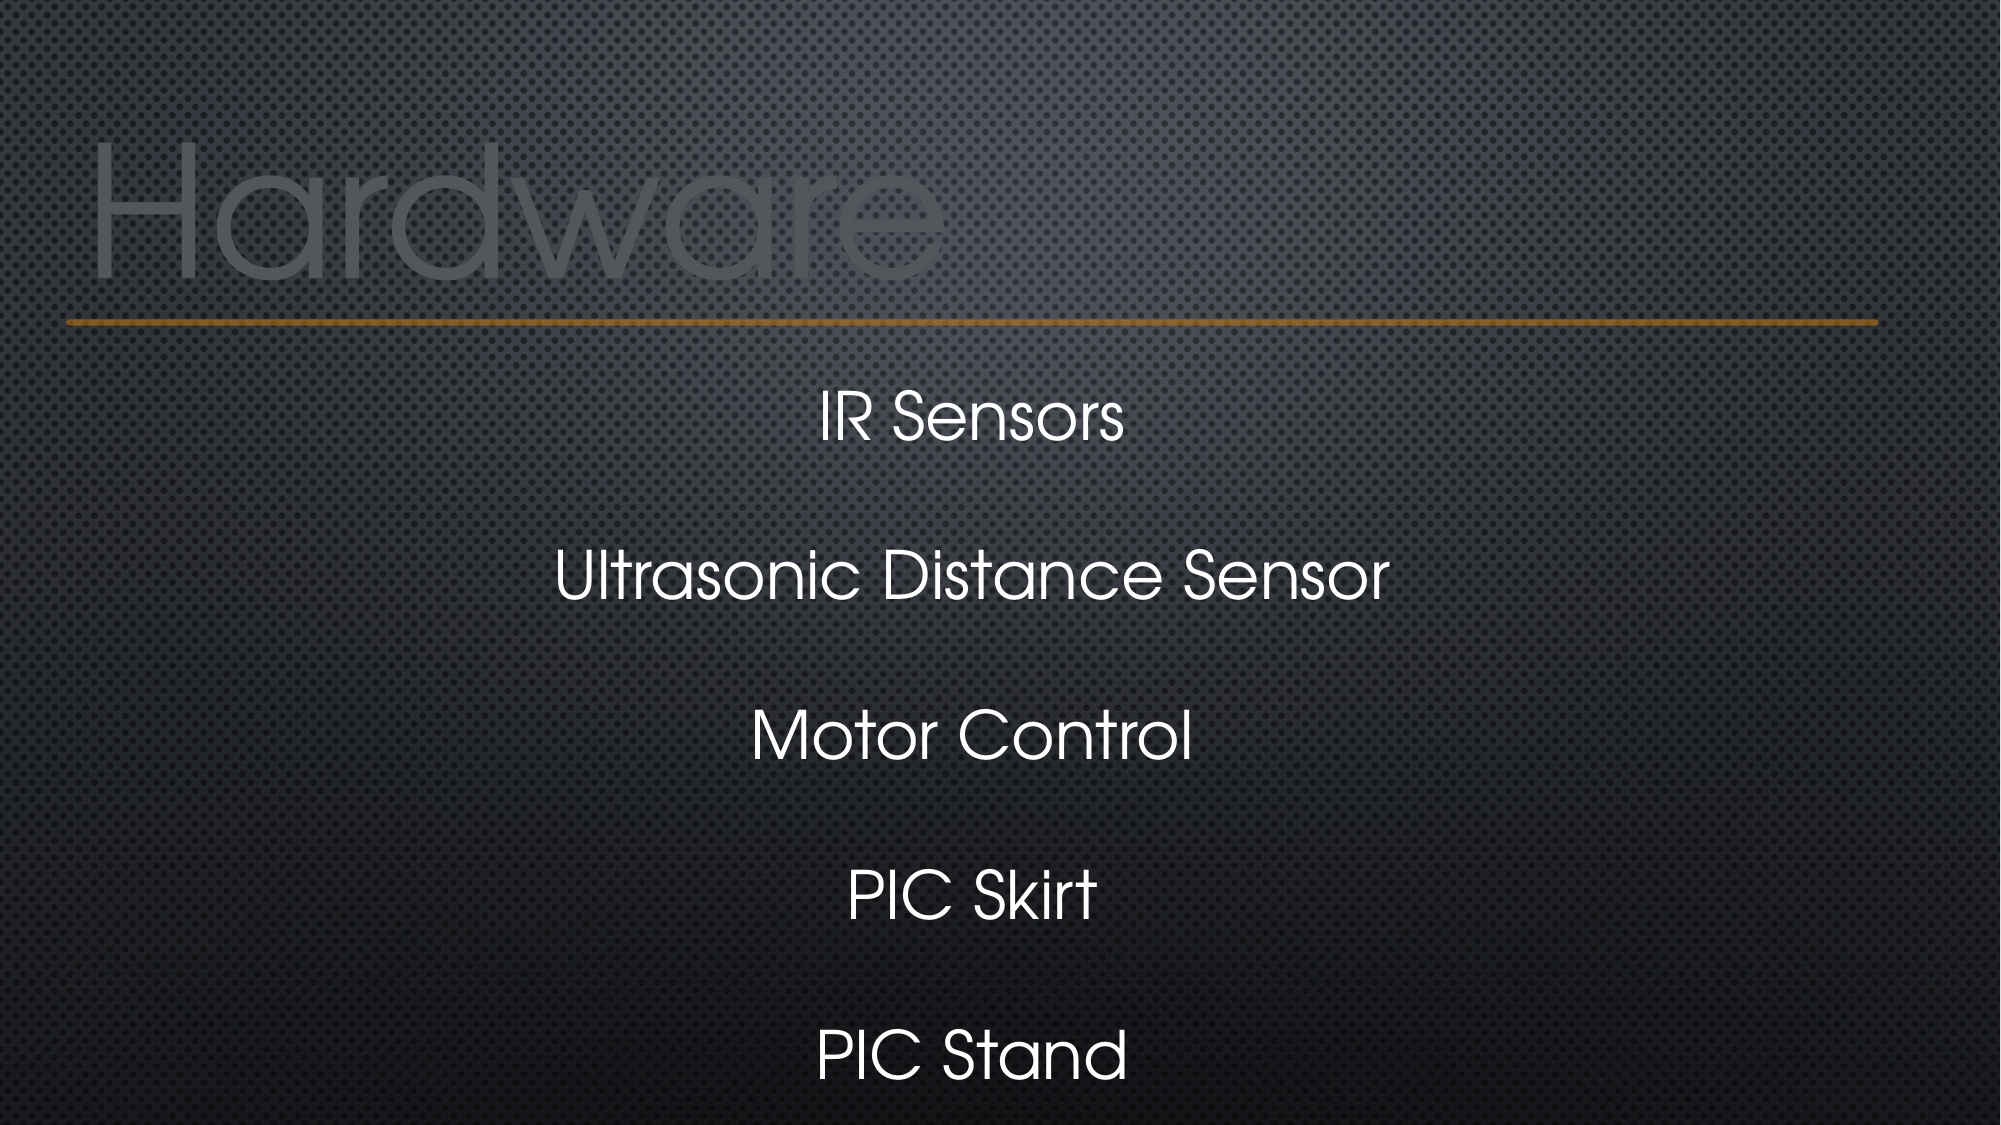

# Hardware
IR Sensors

Ultrasonic Distance Sensor

Motor Control

PIC Skirt

PIC Stand